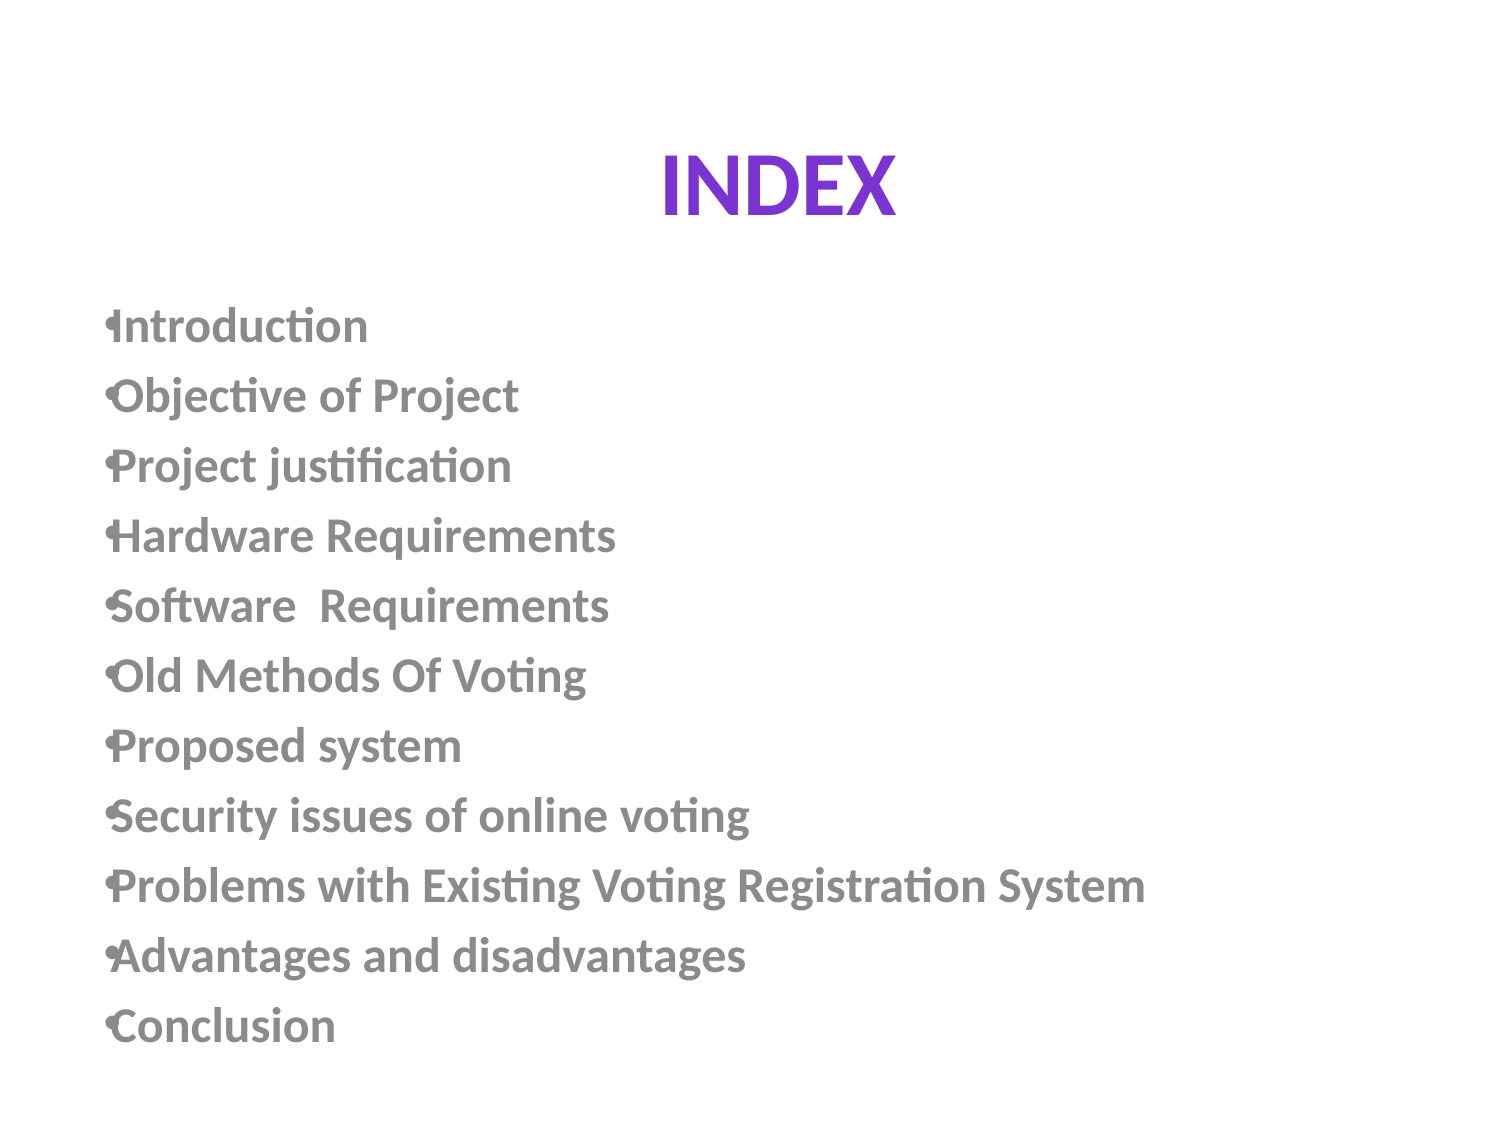

# index

Introduction
Objective of Project
Project justification
Hardware Requirements
Software  Requirements
Old Methods Of Voting
Proposed system
Security issues of online voting
Problems with Existing Voting Registration System
Advantages and disadvantages
Conclusion